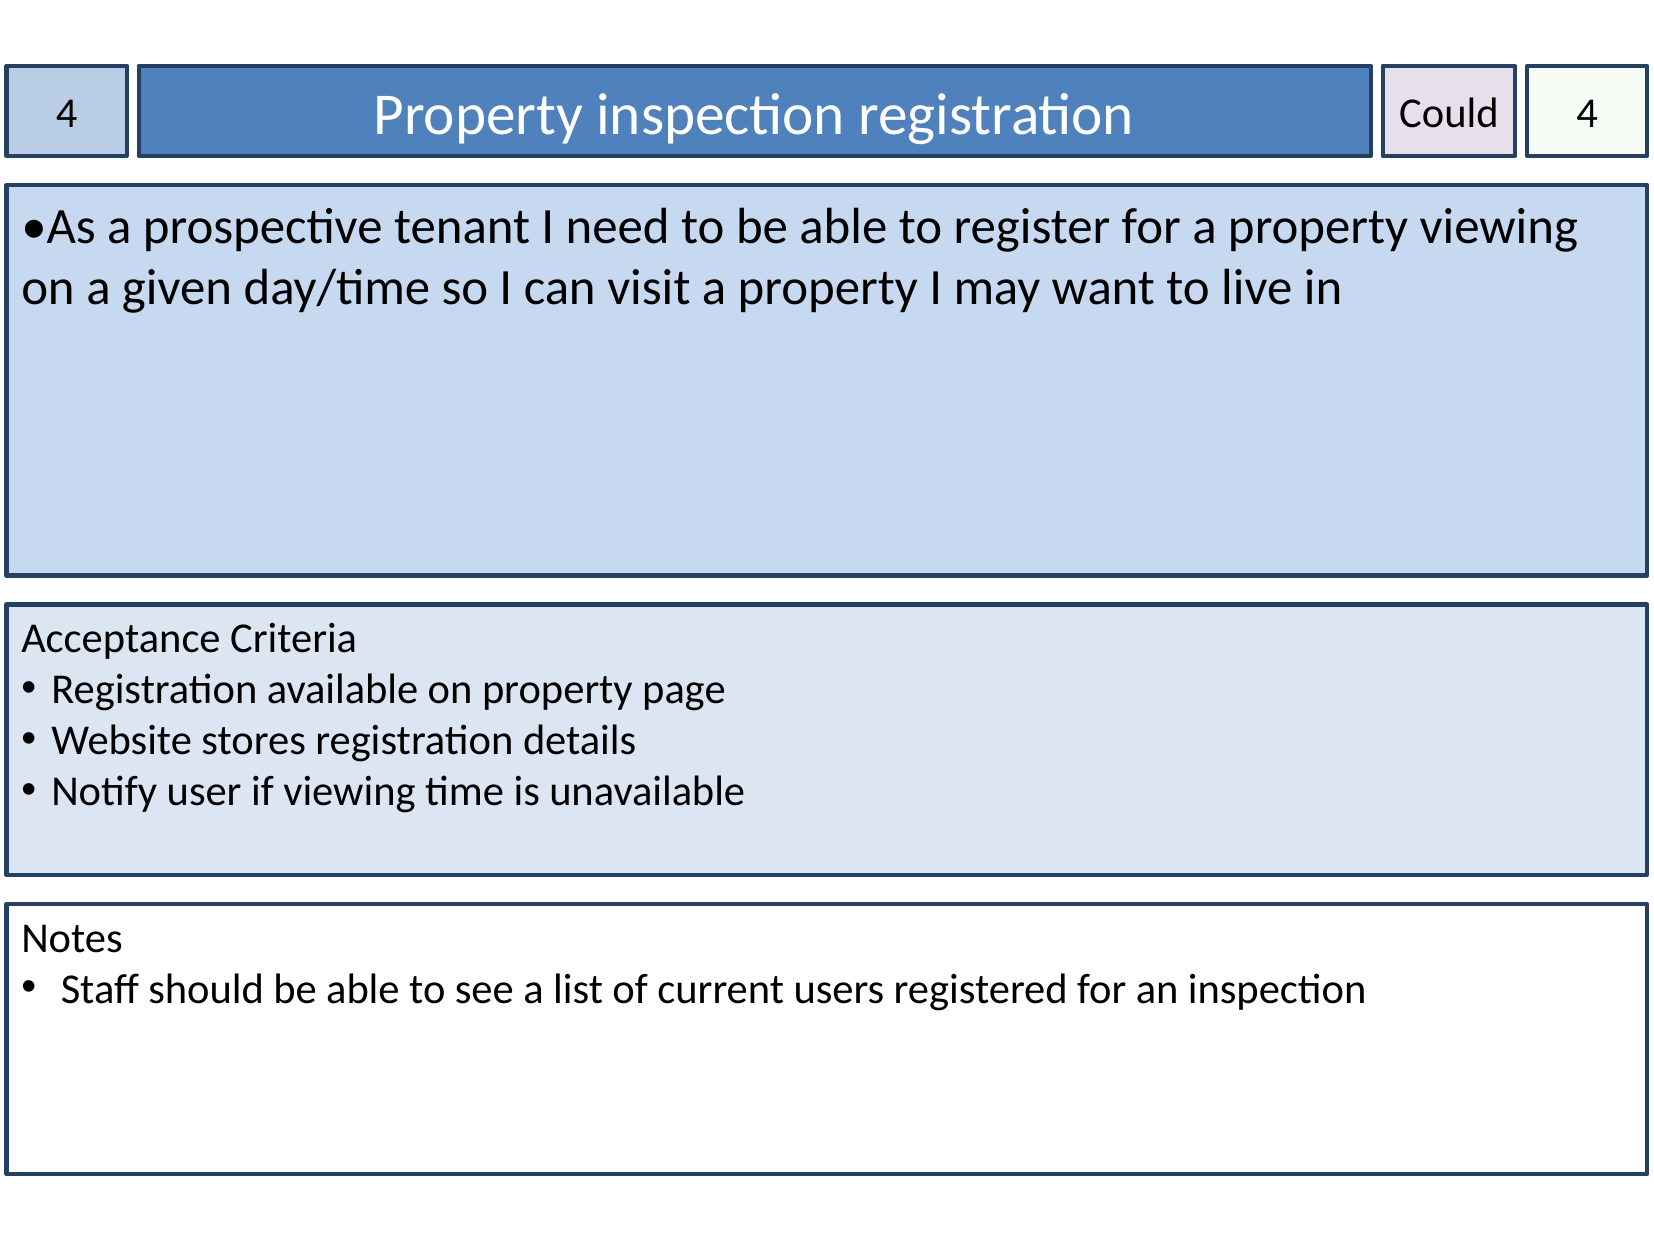

4
Property inspection registration
Could
4
•As a prospective tenant I need to be able to register for a property viewing on a given day/time so I can visit a property I may want to live in
Acceptance Criteria
Registration available on property page
Website stores registration details
Notify user if viewing time is unavailable
Notes
 Staff should be able to see a list of current users registered for an inspection